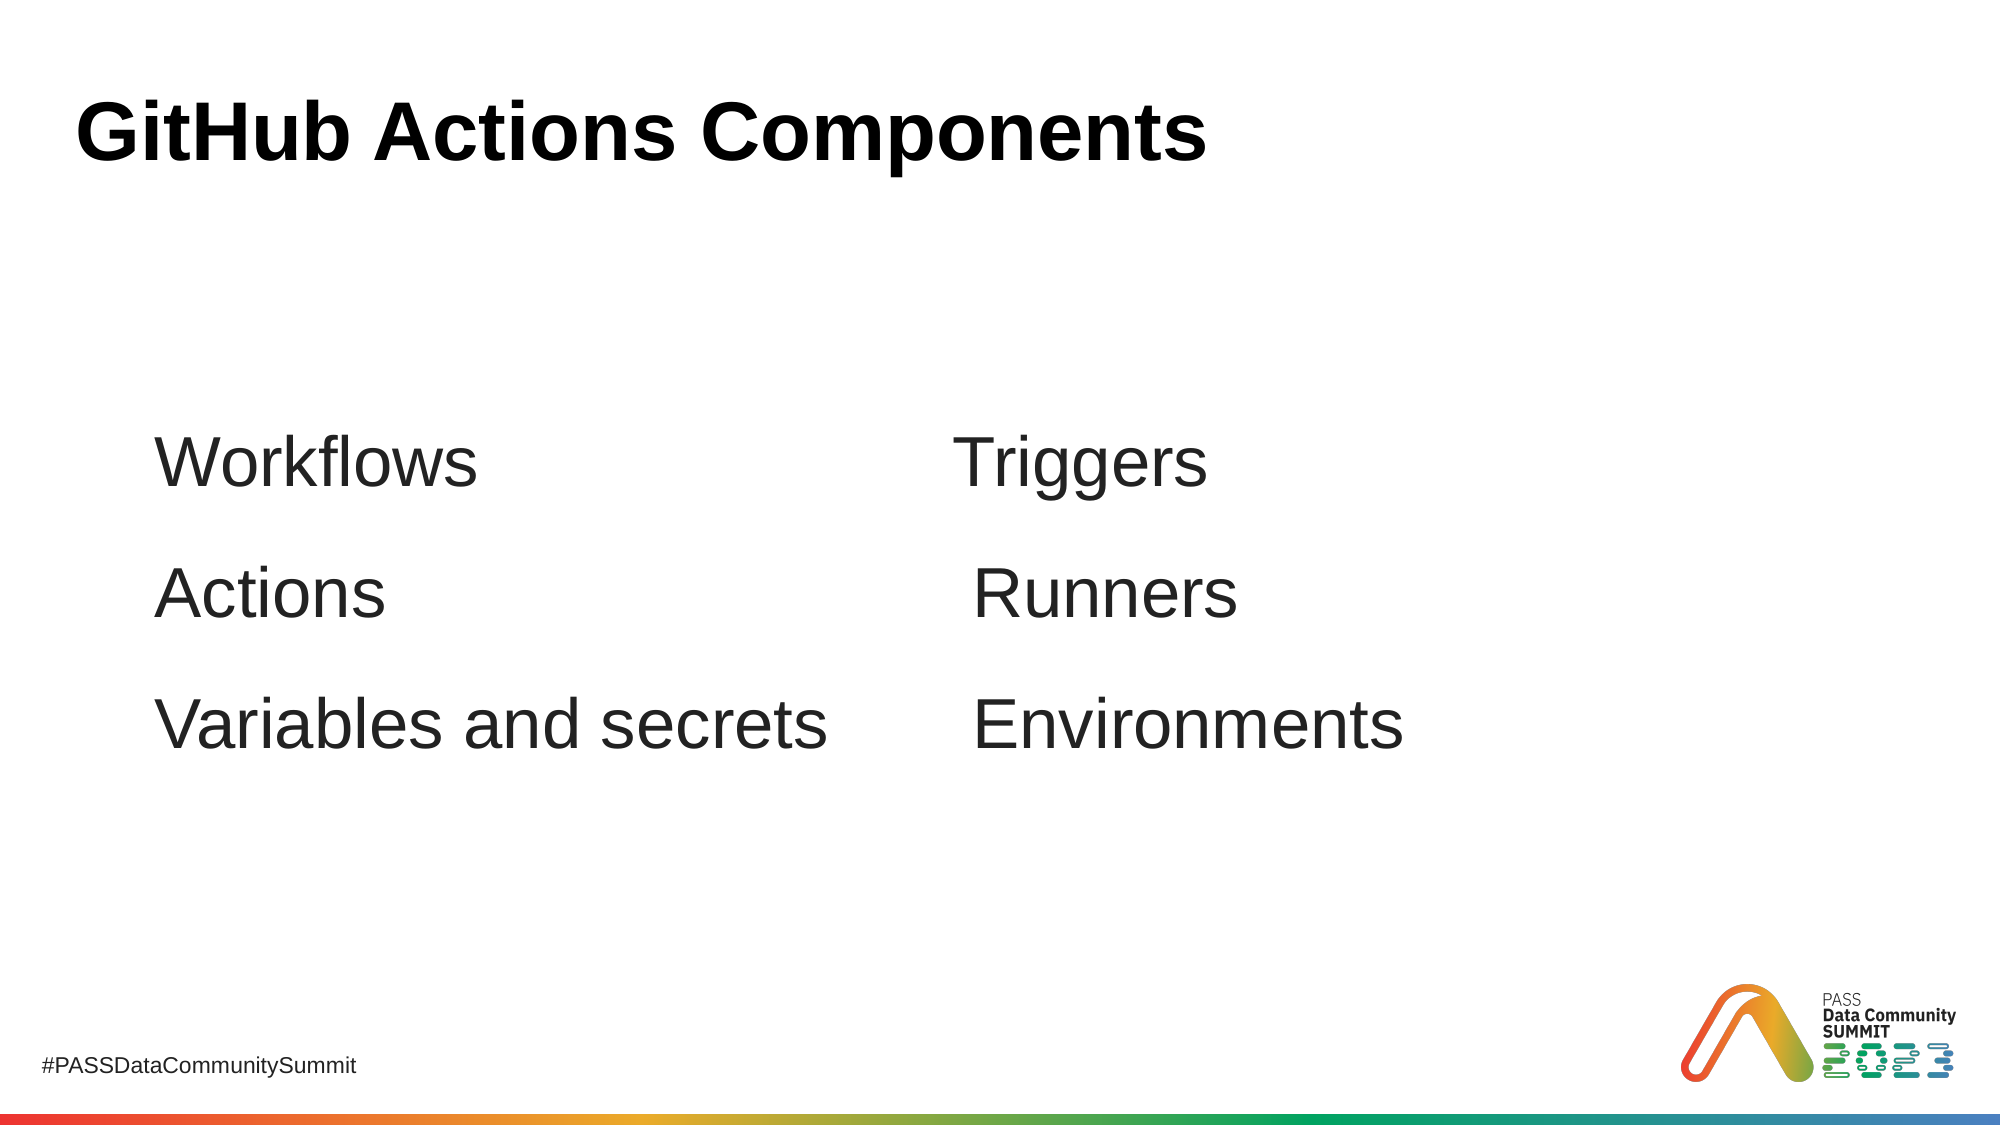

# GitHub Actions Components
    Workflows
    Actions
    Variables and secrets

Triggers
 Runners
 Environments